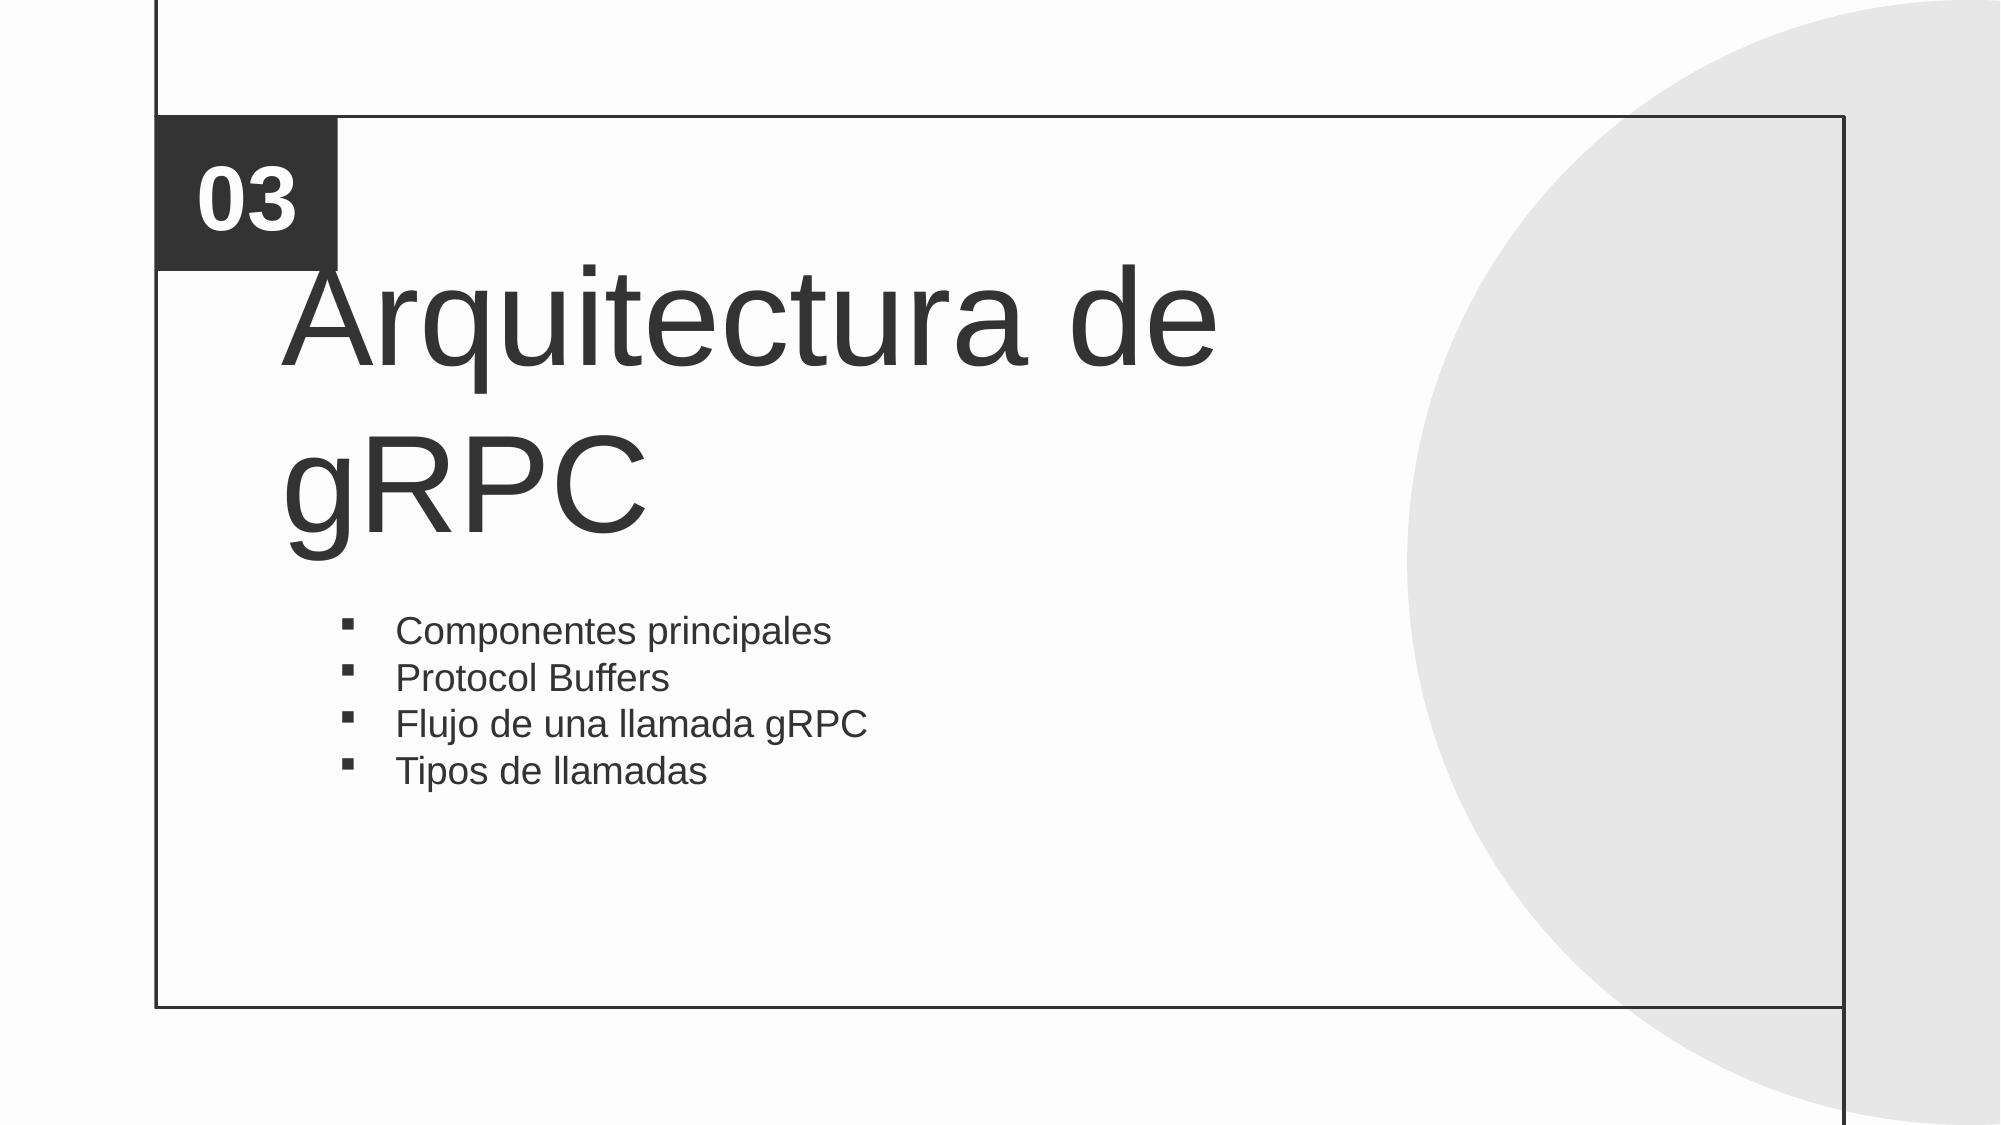

03
# Arquitectura de gRPC
Componentes principales
Protocol Buffers
Flujo de una llamada gRPC
Tipos de llamadas